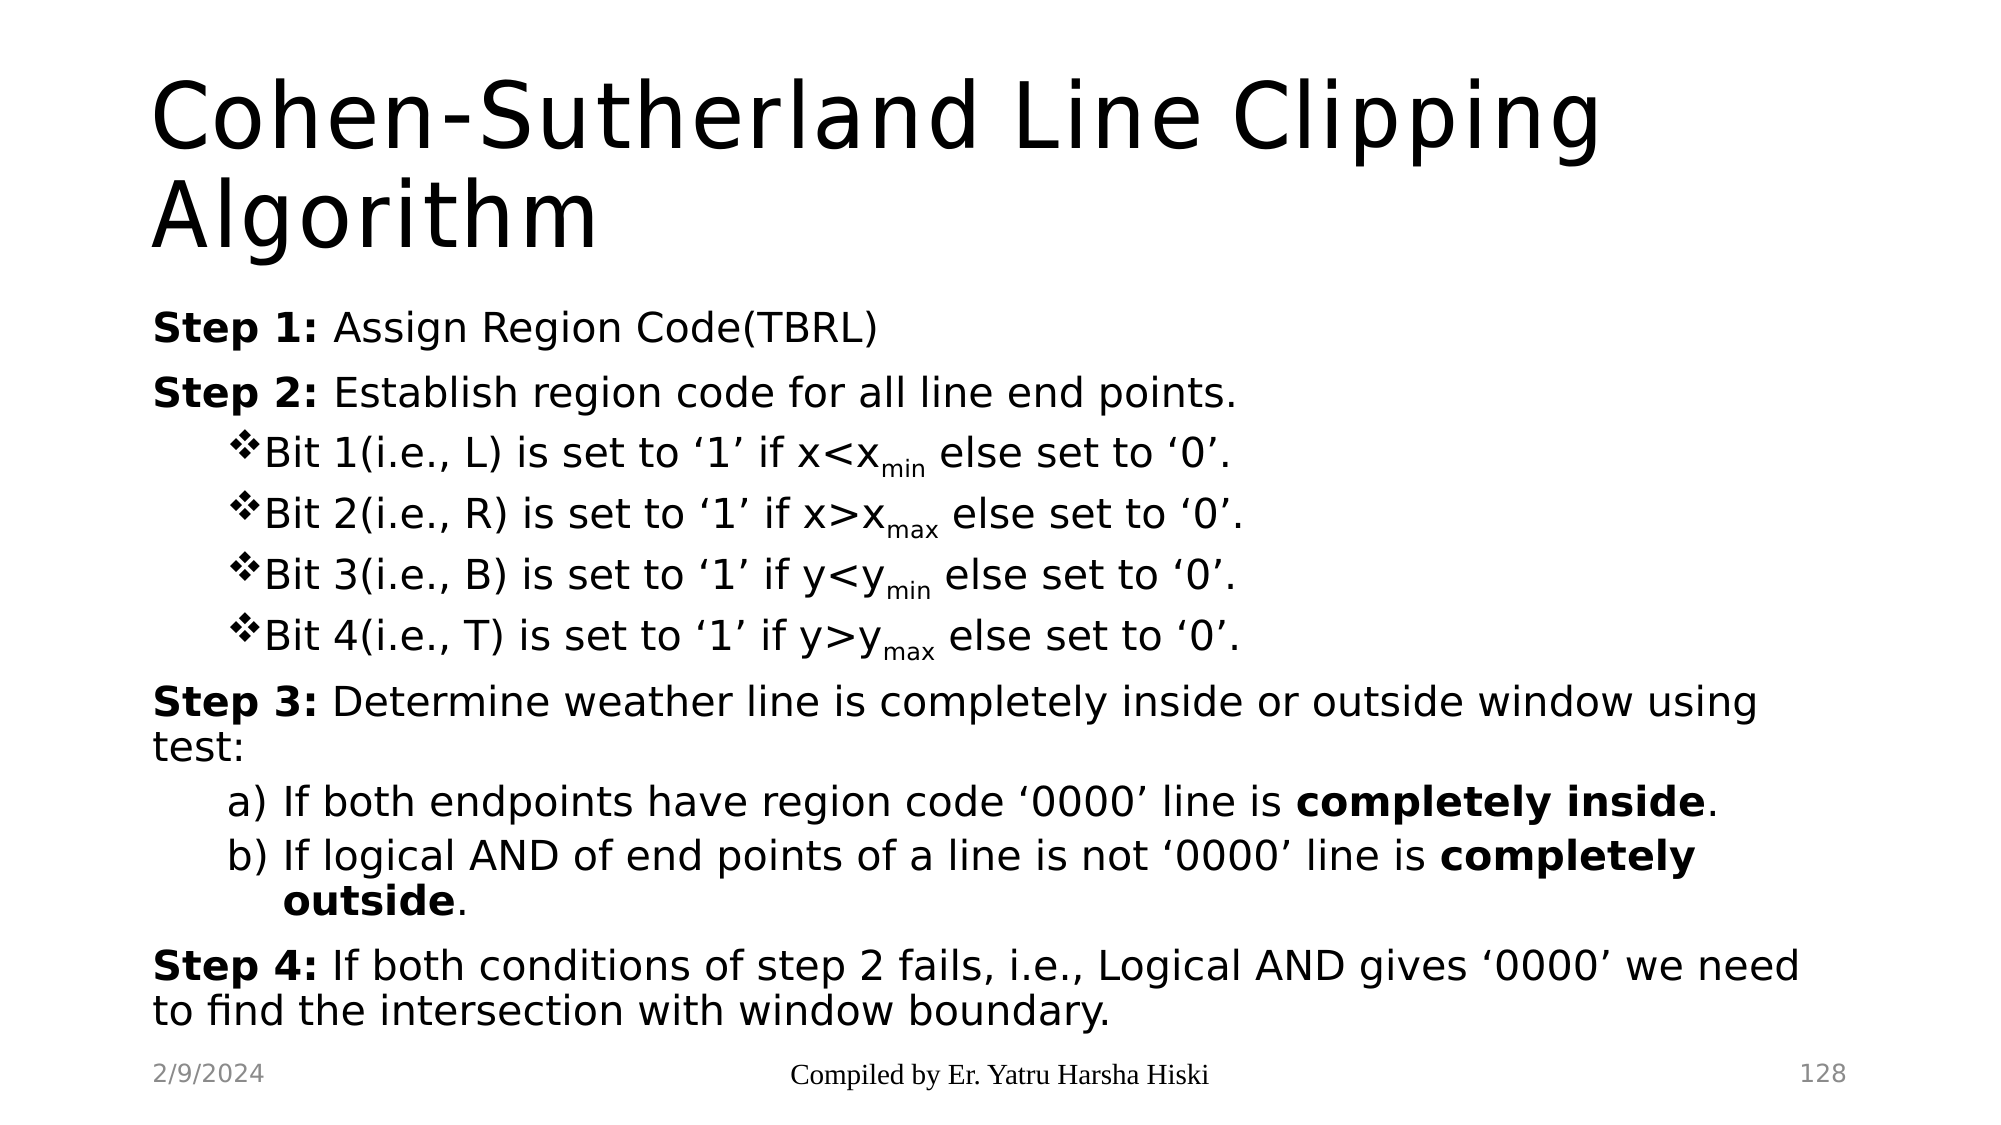

# Cohen-Sutherland Line Clipping Algorithm
Step 1: Assign Region Code(TBRL)
Step 2: Establish region code for all line end points.
Bit 1(i.e., L) is set to ‘1’ if x<xmin else set to ‘0’.
Bit 2(i.e., R) is set to ‘1’ if x>xmax else set to ‘0’.
Bit 3(i.e., B) is set to ‘1’ if y<ymin else set to ‘0’.
Bit 4(i.e., T) is set to ‘1’ if y>ymax else set to ‘0’.
Step 3: Determine weather line is completely inside or outside window using test:
If both endpoints have region code ‘0000’ line is completely inside.
If logical AND of end points of a line is not ‘0000’ line is completely outside.
Step 4: If both conditions of step 2 fails, i.e., Logical AND gives ‘0000’ we need to find the intersection with window boundary.

2/9/2024
Compiled by Er. Yatru Harsha Hiski
128